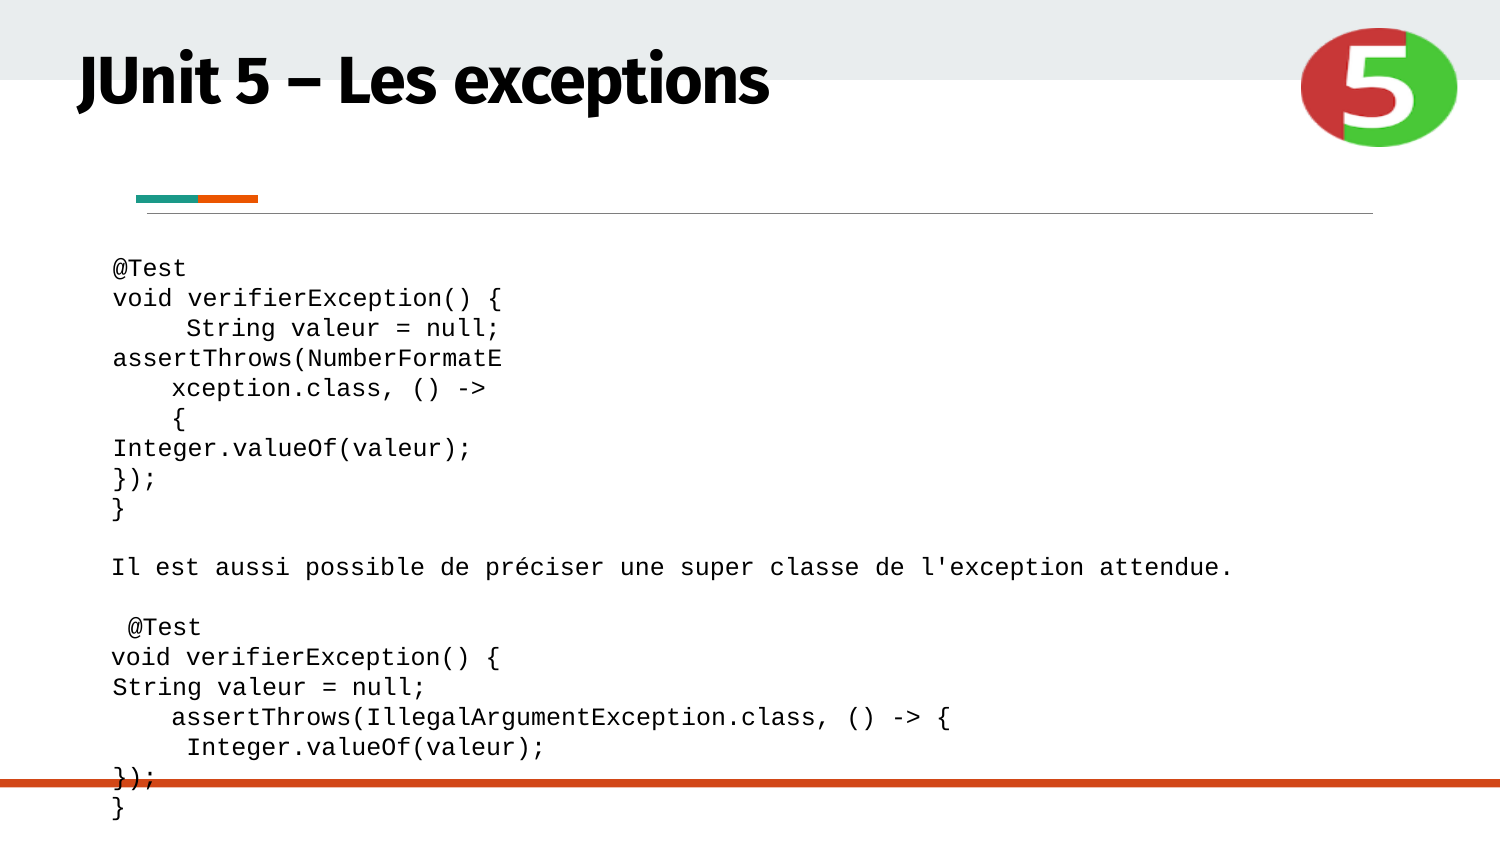

# JUnit 5 – Les exceptions

@Test
void verifierException() {  String valeur = null;
assertThrows(NumberFormatException.class, () -> {
Integer.valueOf(valeur);
});
}
Il est aussi possible de préciser une super classe de l'exception attendue.  @Test
void verifierException() {
String valeur = null;  assertThrows(IllegalArgumentException.class, () -> {  Integer.valueOf(valeur);
});
}

L'exemple de test ci-dessus réussi car l'exception NumberFormatException
hérite de l'exception IllegalArgumentException.

340
USINE LOGICIELLE - © DAVID PLANTROU - 2019